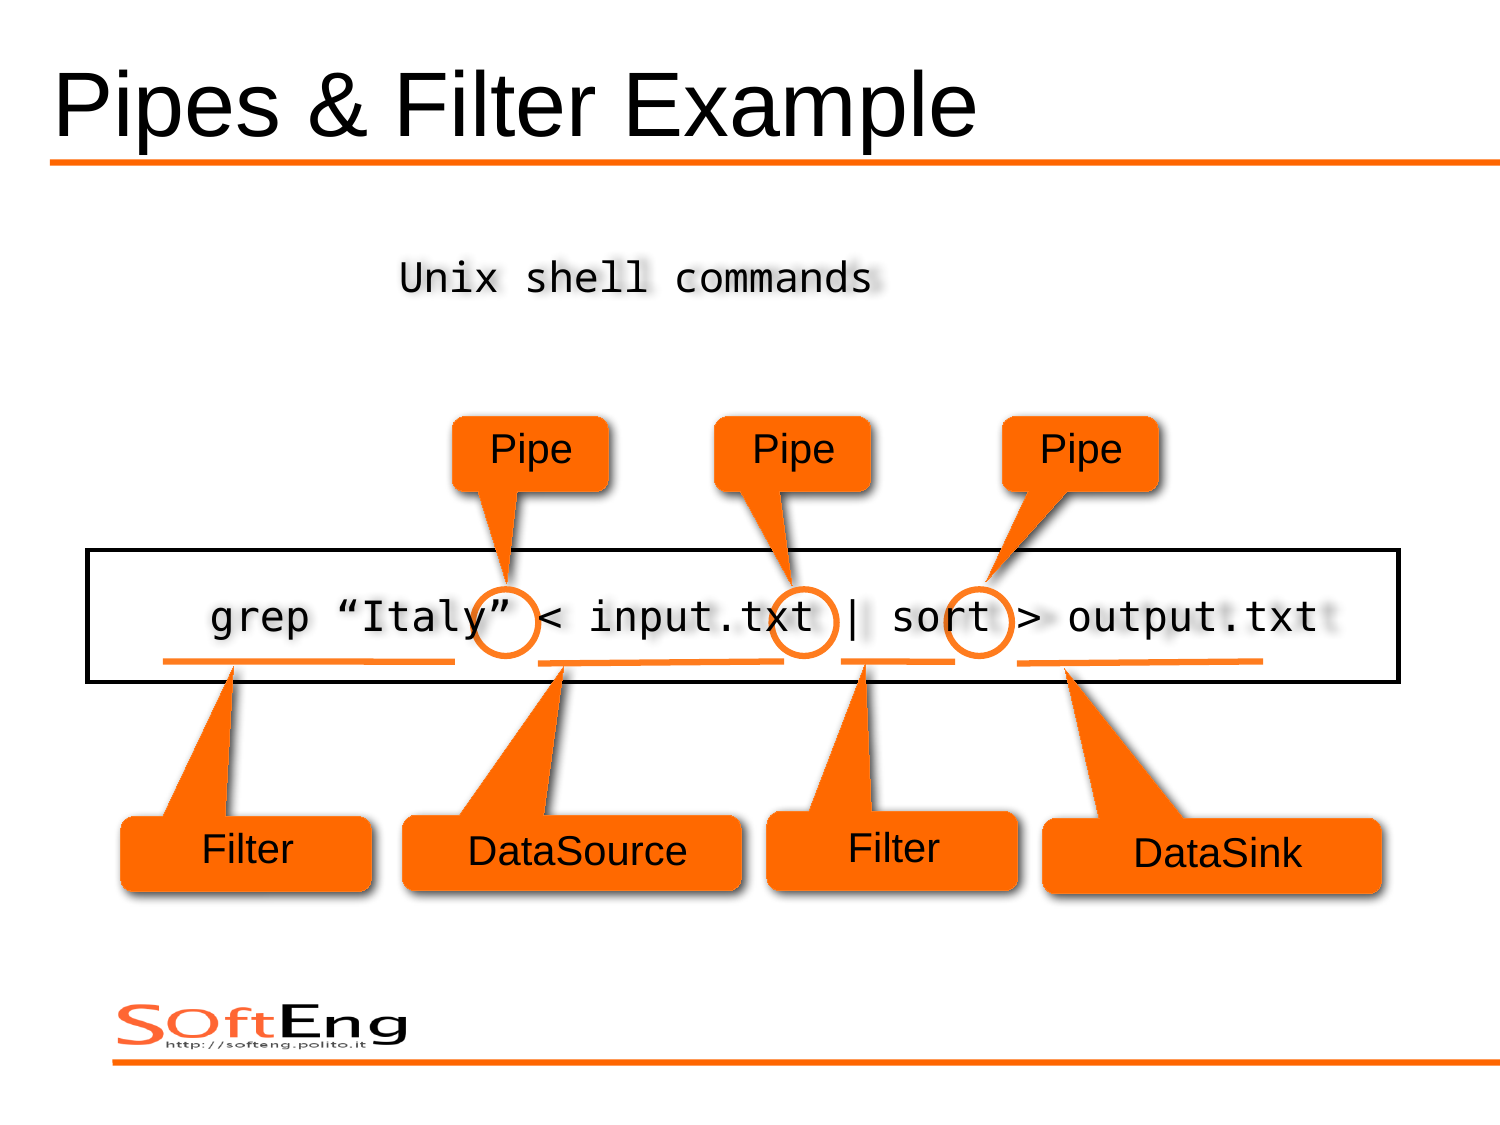

# Pipes & Filter Example
Unix shell commands

Pipe

Pipe

Pipe

grep “Italy” < input.txt | sort > output.txt

Filter

DataSource

Filter

DataSink